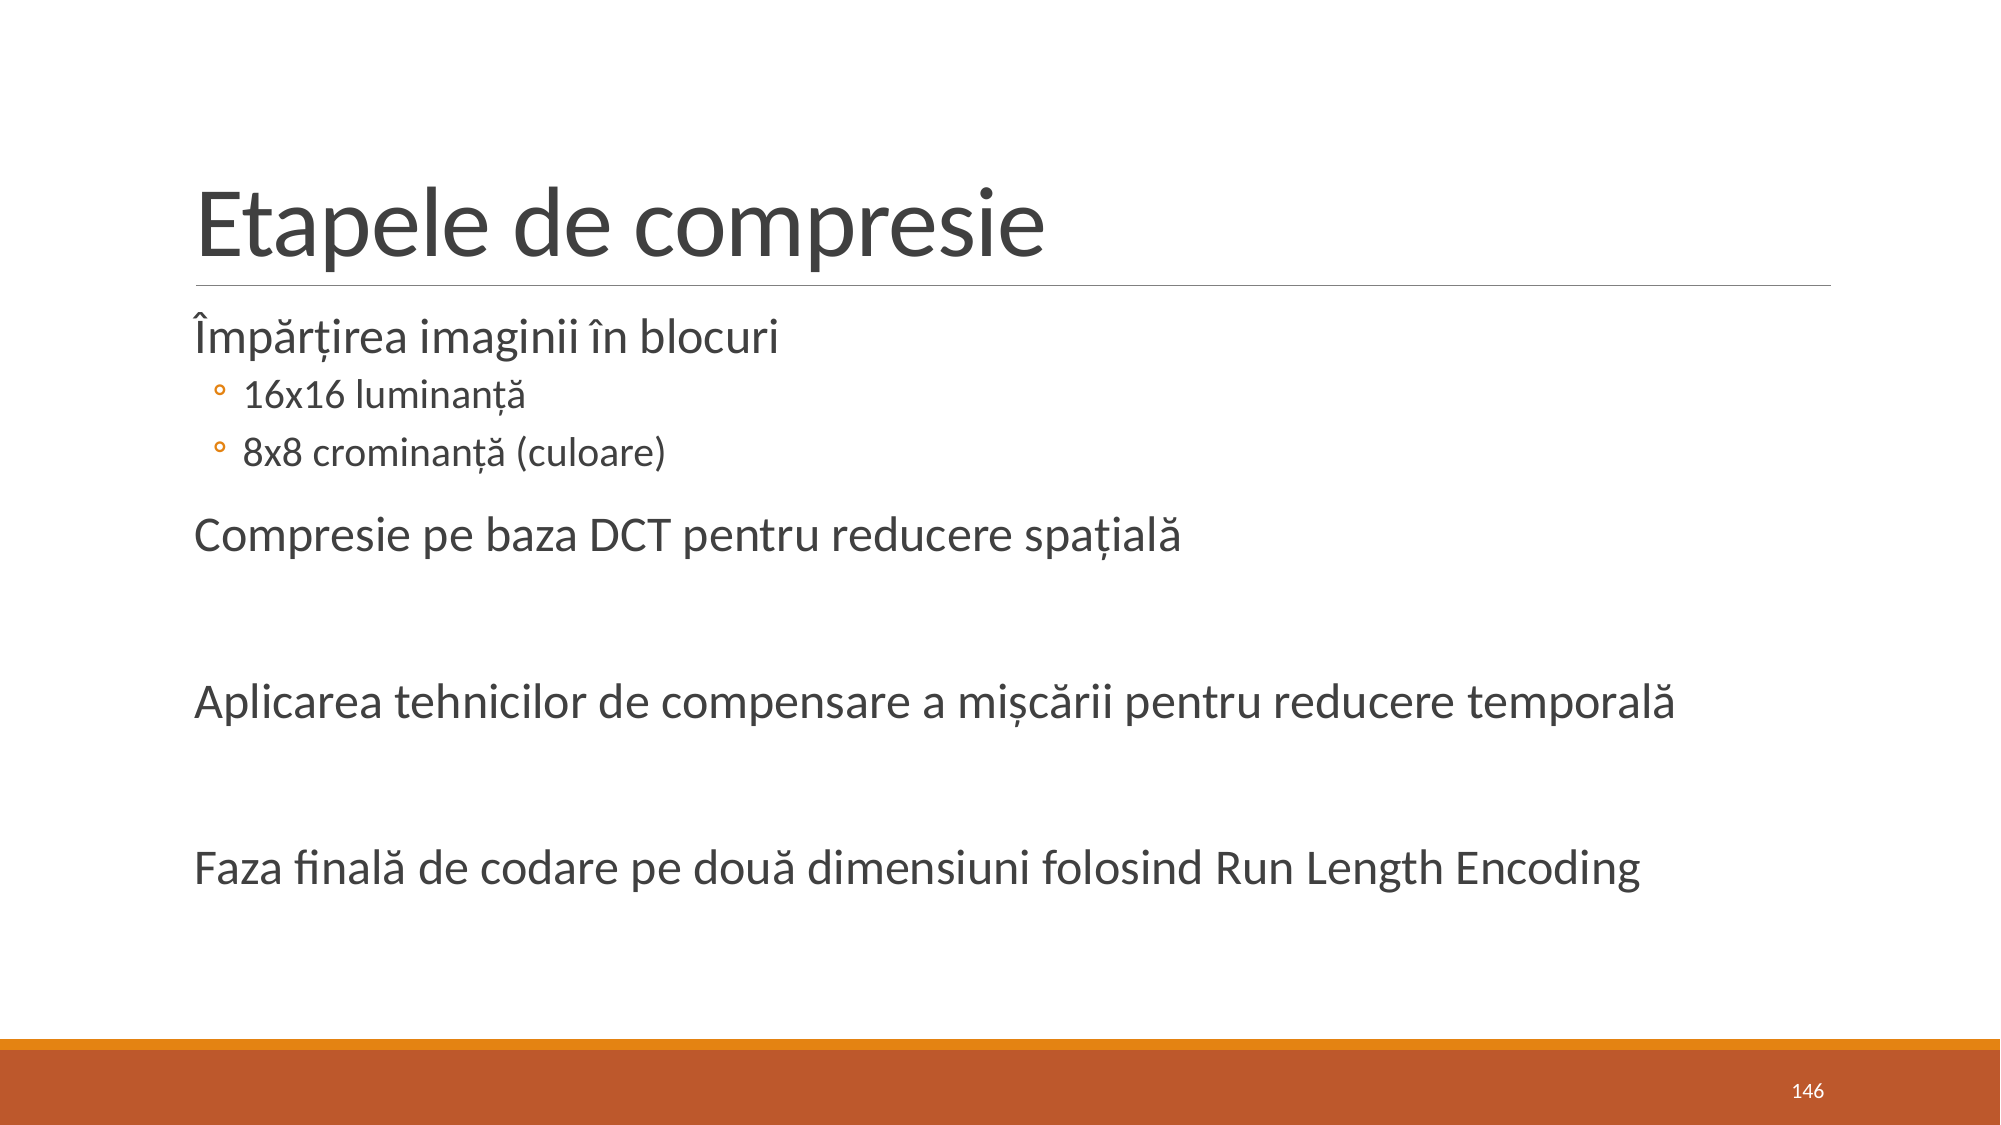

# Etapele de compresie
Împărțirea imaginii în blocuri
16x16 luminanță
8x8 crominanță (culoare)
Compresie pe baza DCT pentru reducere spațială

Aplicarea tehnicilor de compensare a mișcării pentru reducere temporală

Faza finală de codare pe două dimensiuni folosind Run Length Encoding

146